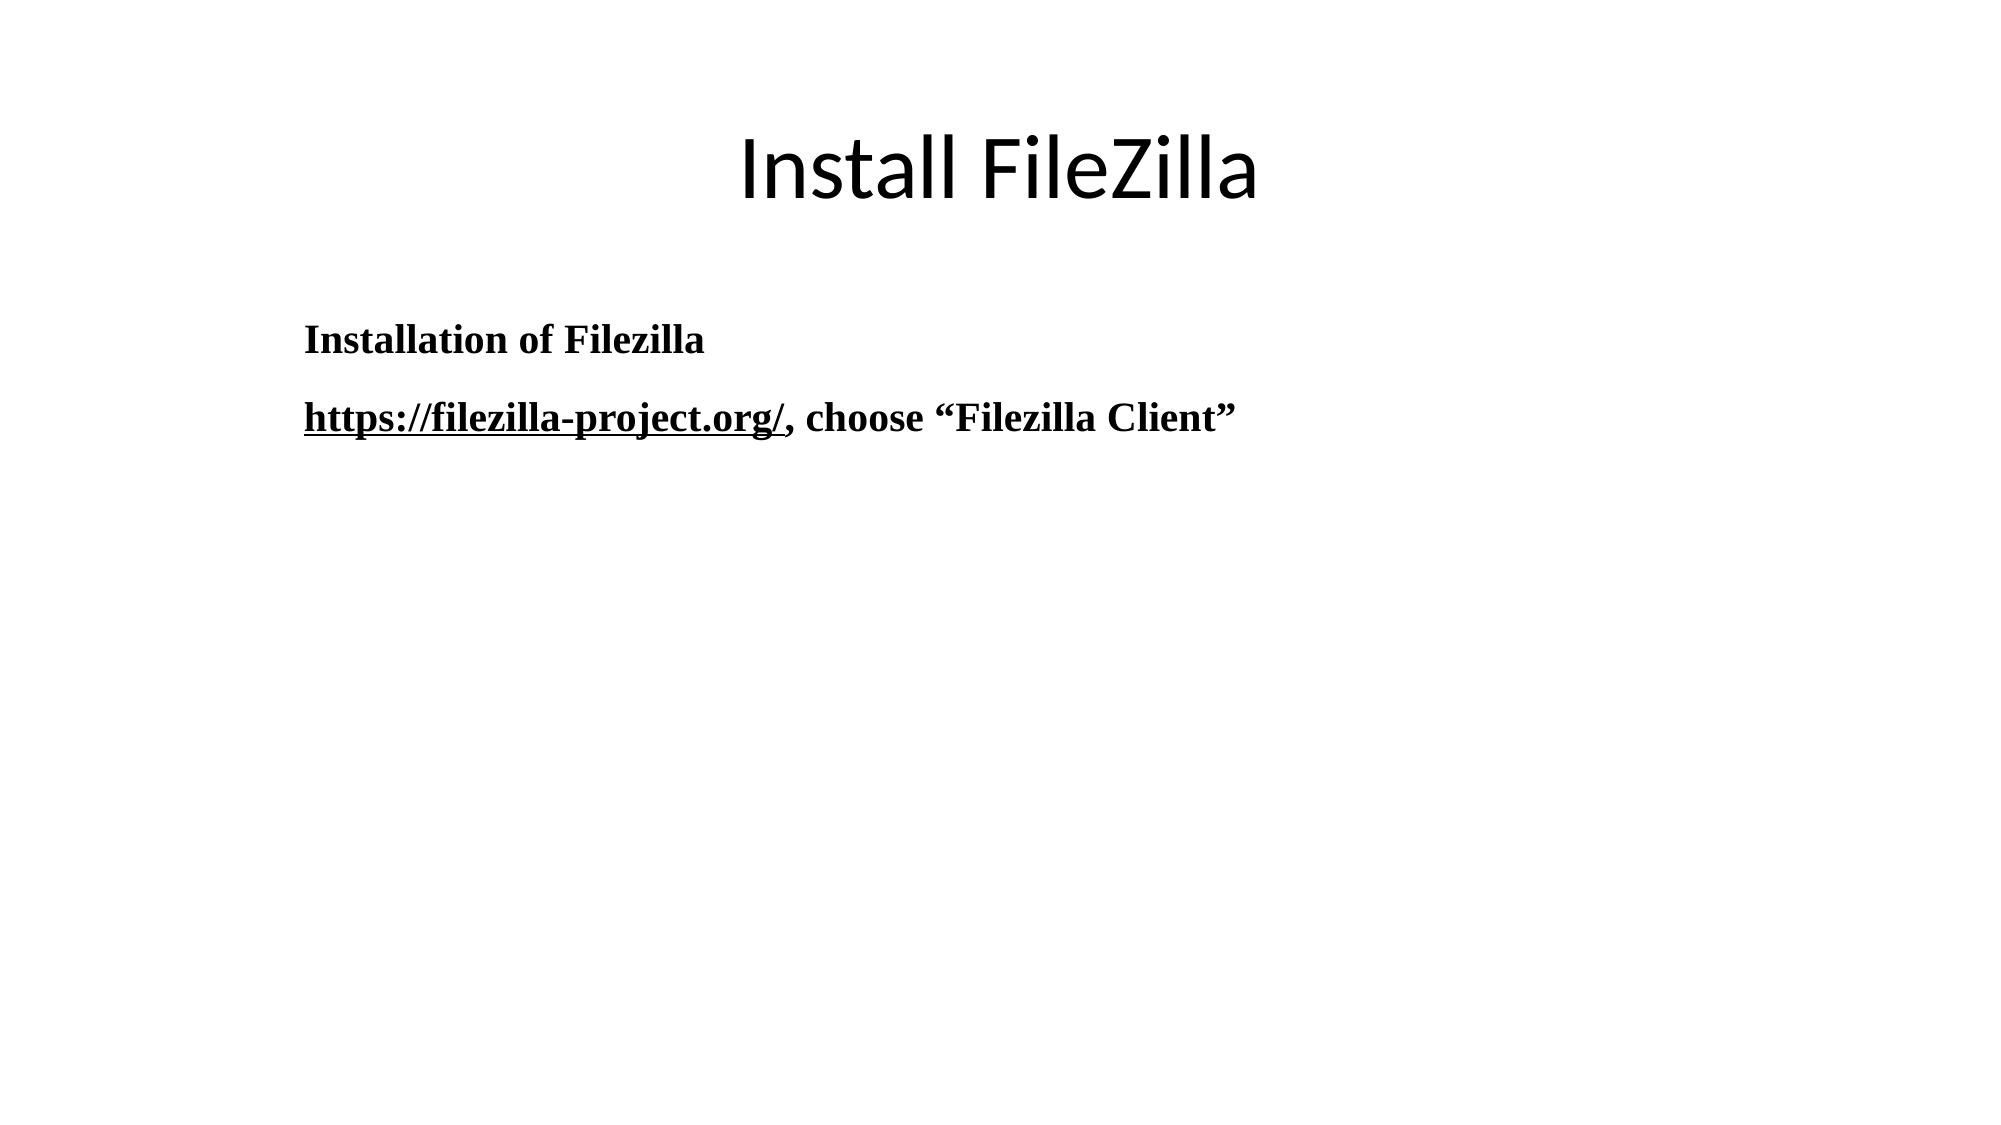

# Install FileZilla
Installation of Filezilla
https://filezilla-project.org/, choose “Filezilla Client”